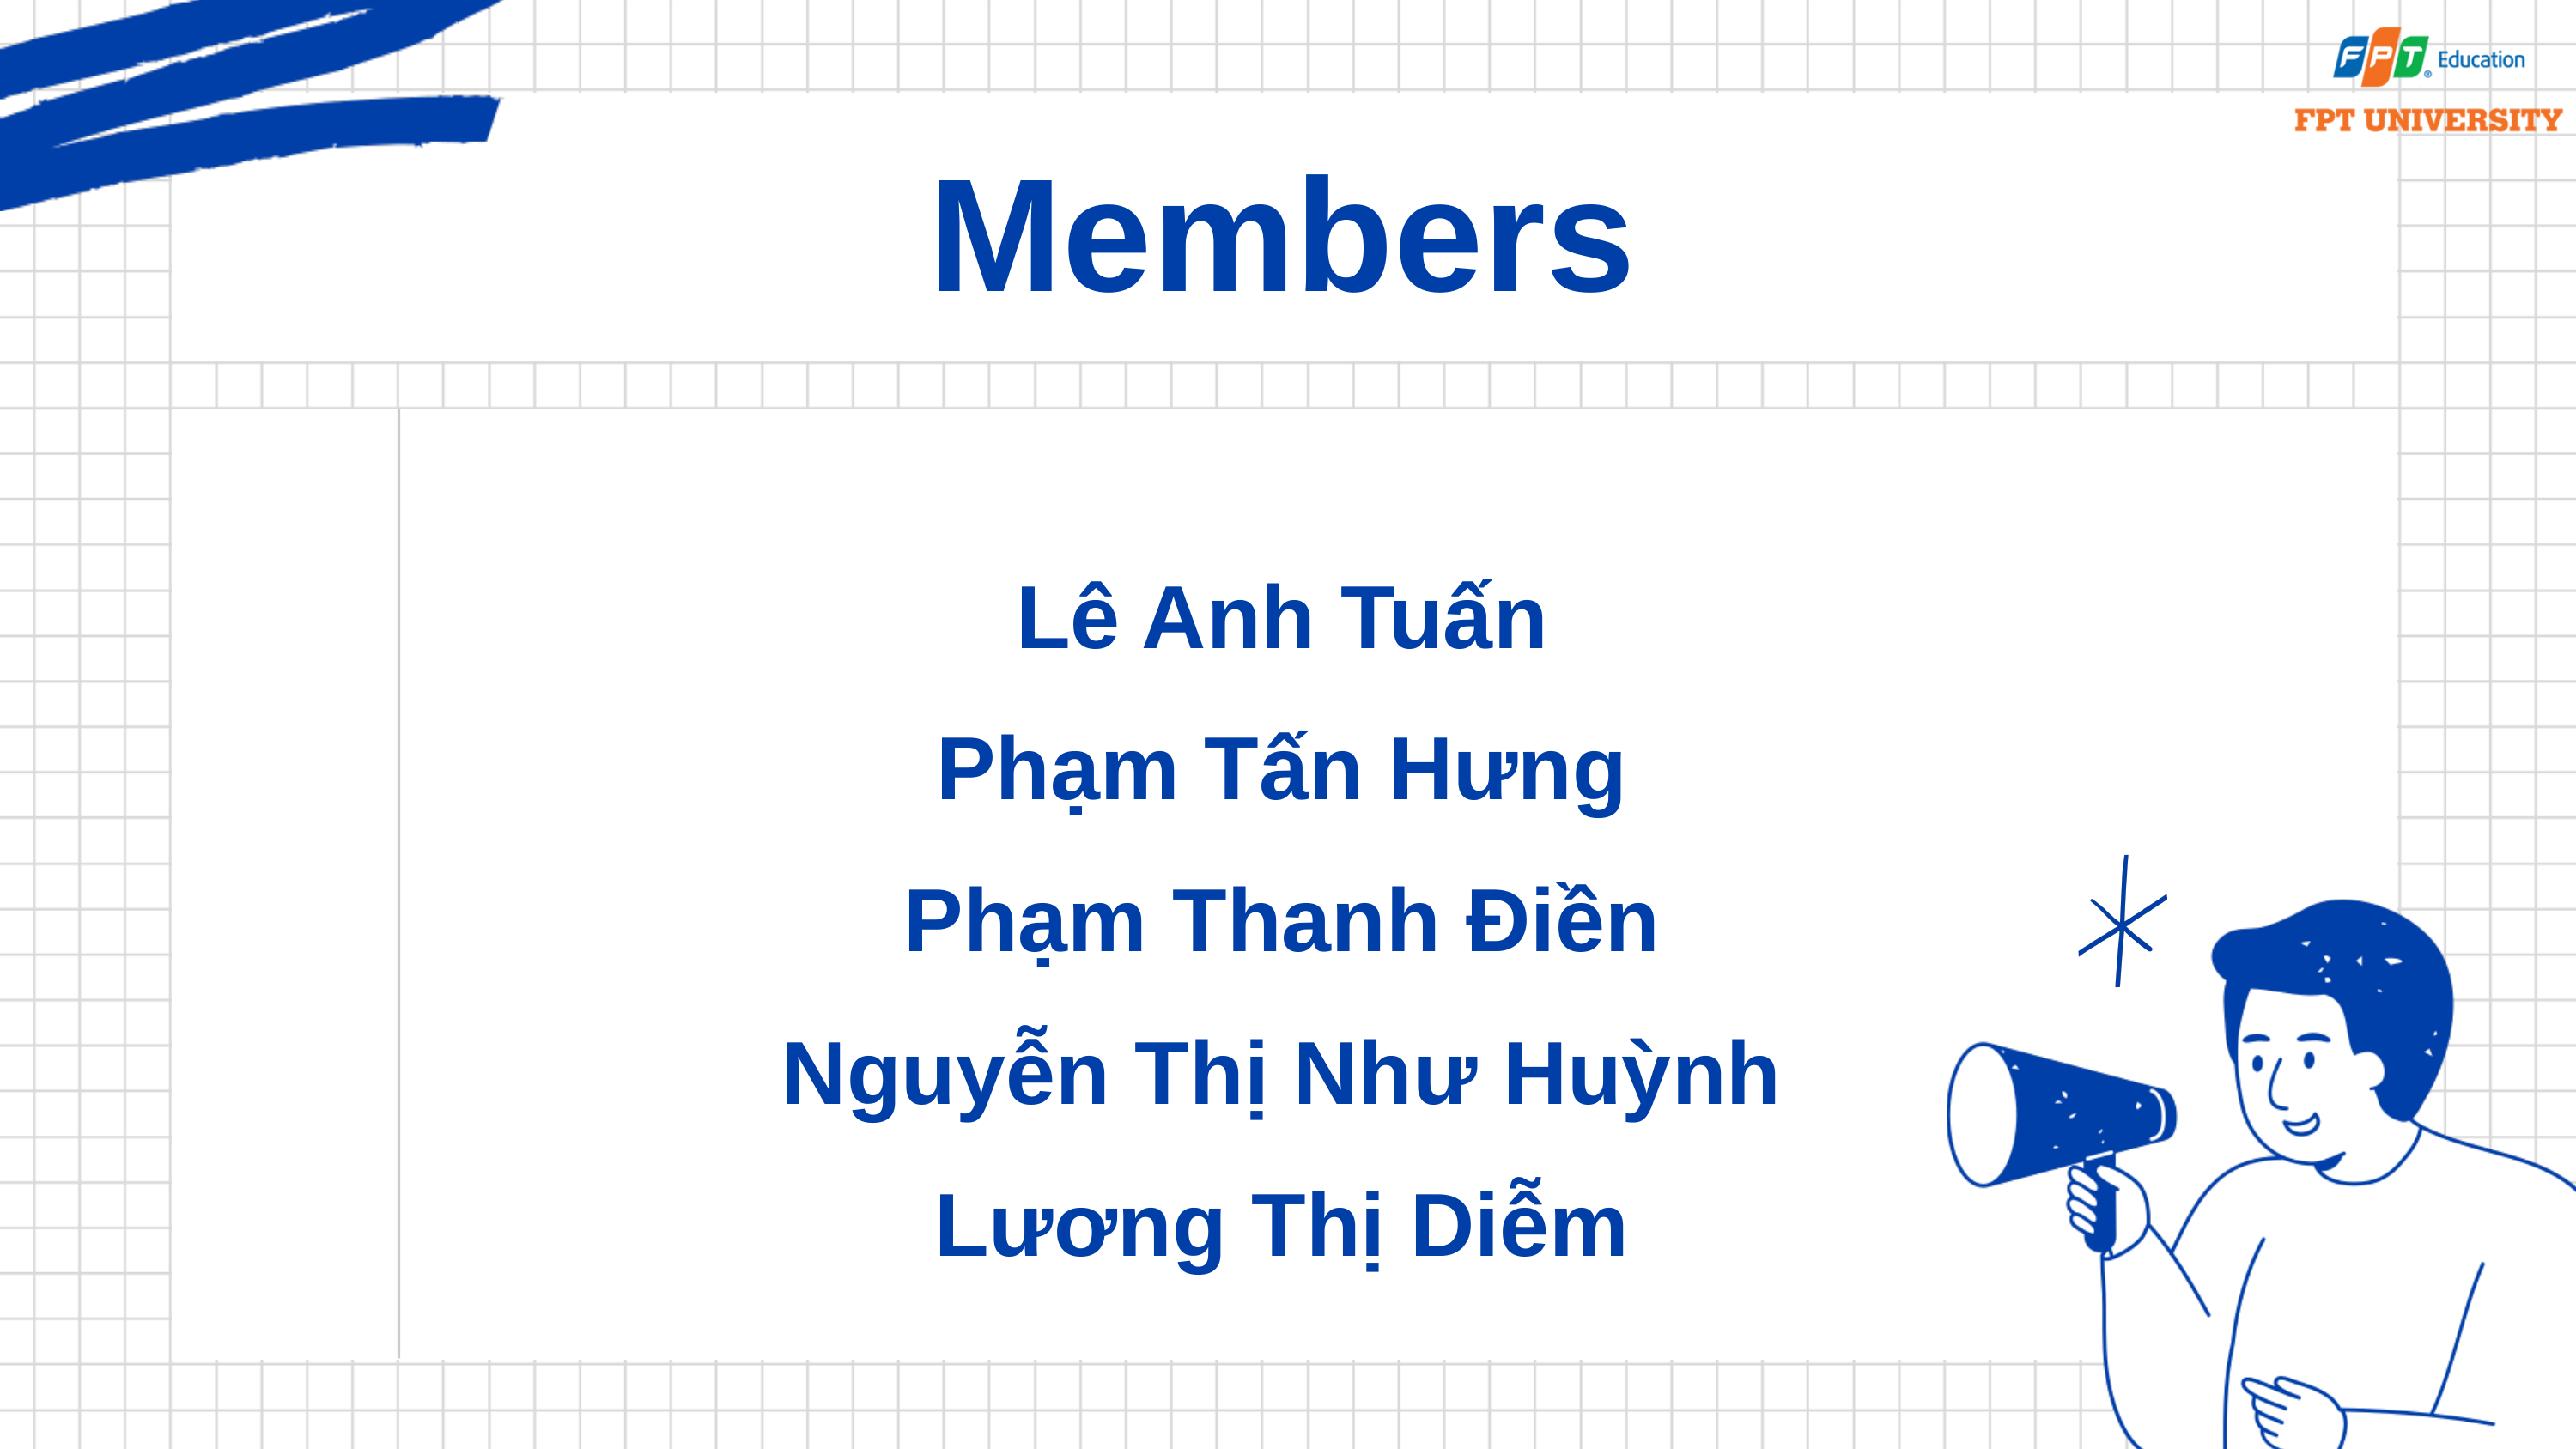

Members

Lê Anh Tuấn
Phạm Tấn Hưng
Phạm Thanh Điền
Nguyễn Thị Như Huỳnh
Lương Thị Diễm